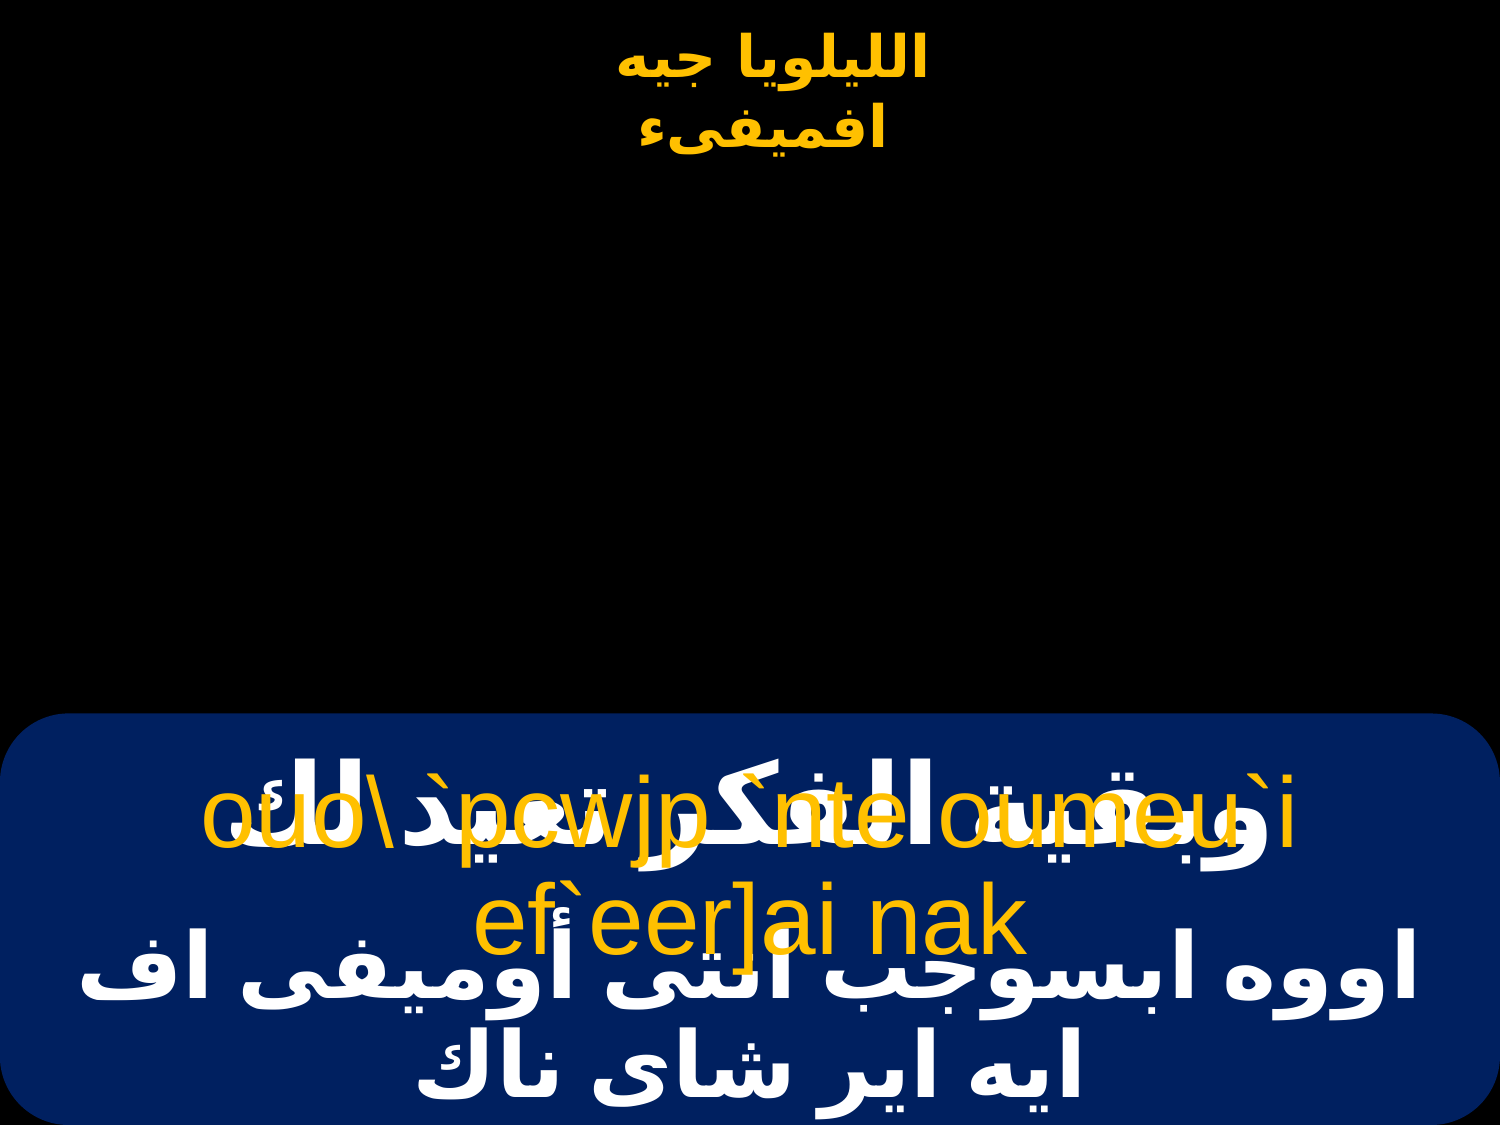

# وبقية الفكر تعيد لك
ouo\ `pcwjp `nte oumeu`i ef`eer]ai nak
اووه ابسوجب انتى أوميفى اف ايه اير شاى ناك